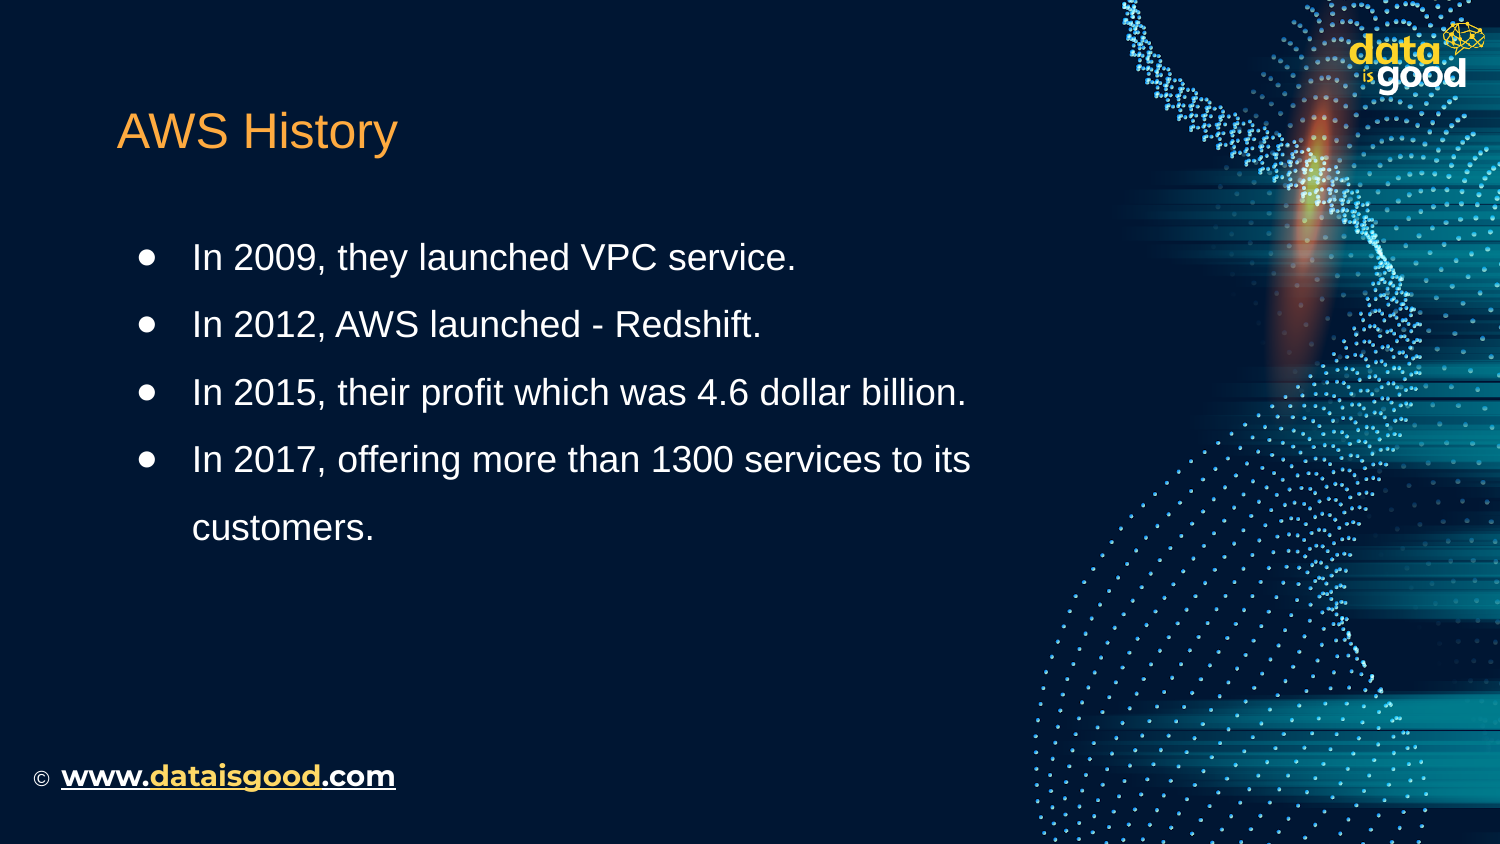

# AWS History
In 2009, they launched VPC service.
In 2012, AWS launched - Redshift.
In 2015, their profit which was 4.6 dollar billion.
In 2017, offering more than 1300 services to its customers.